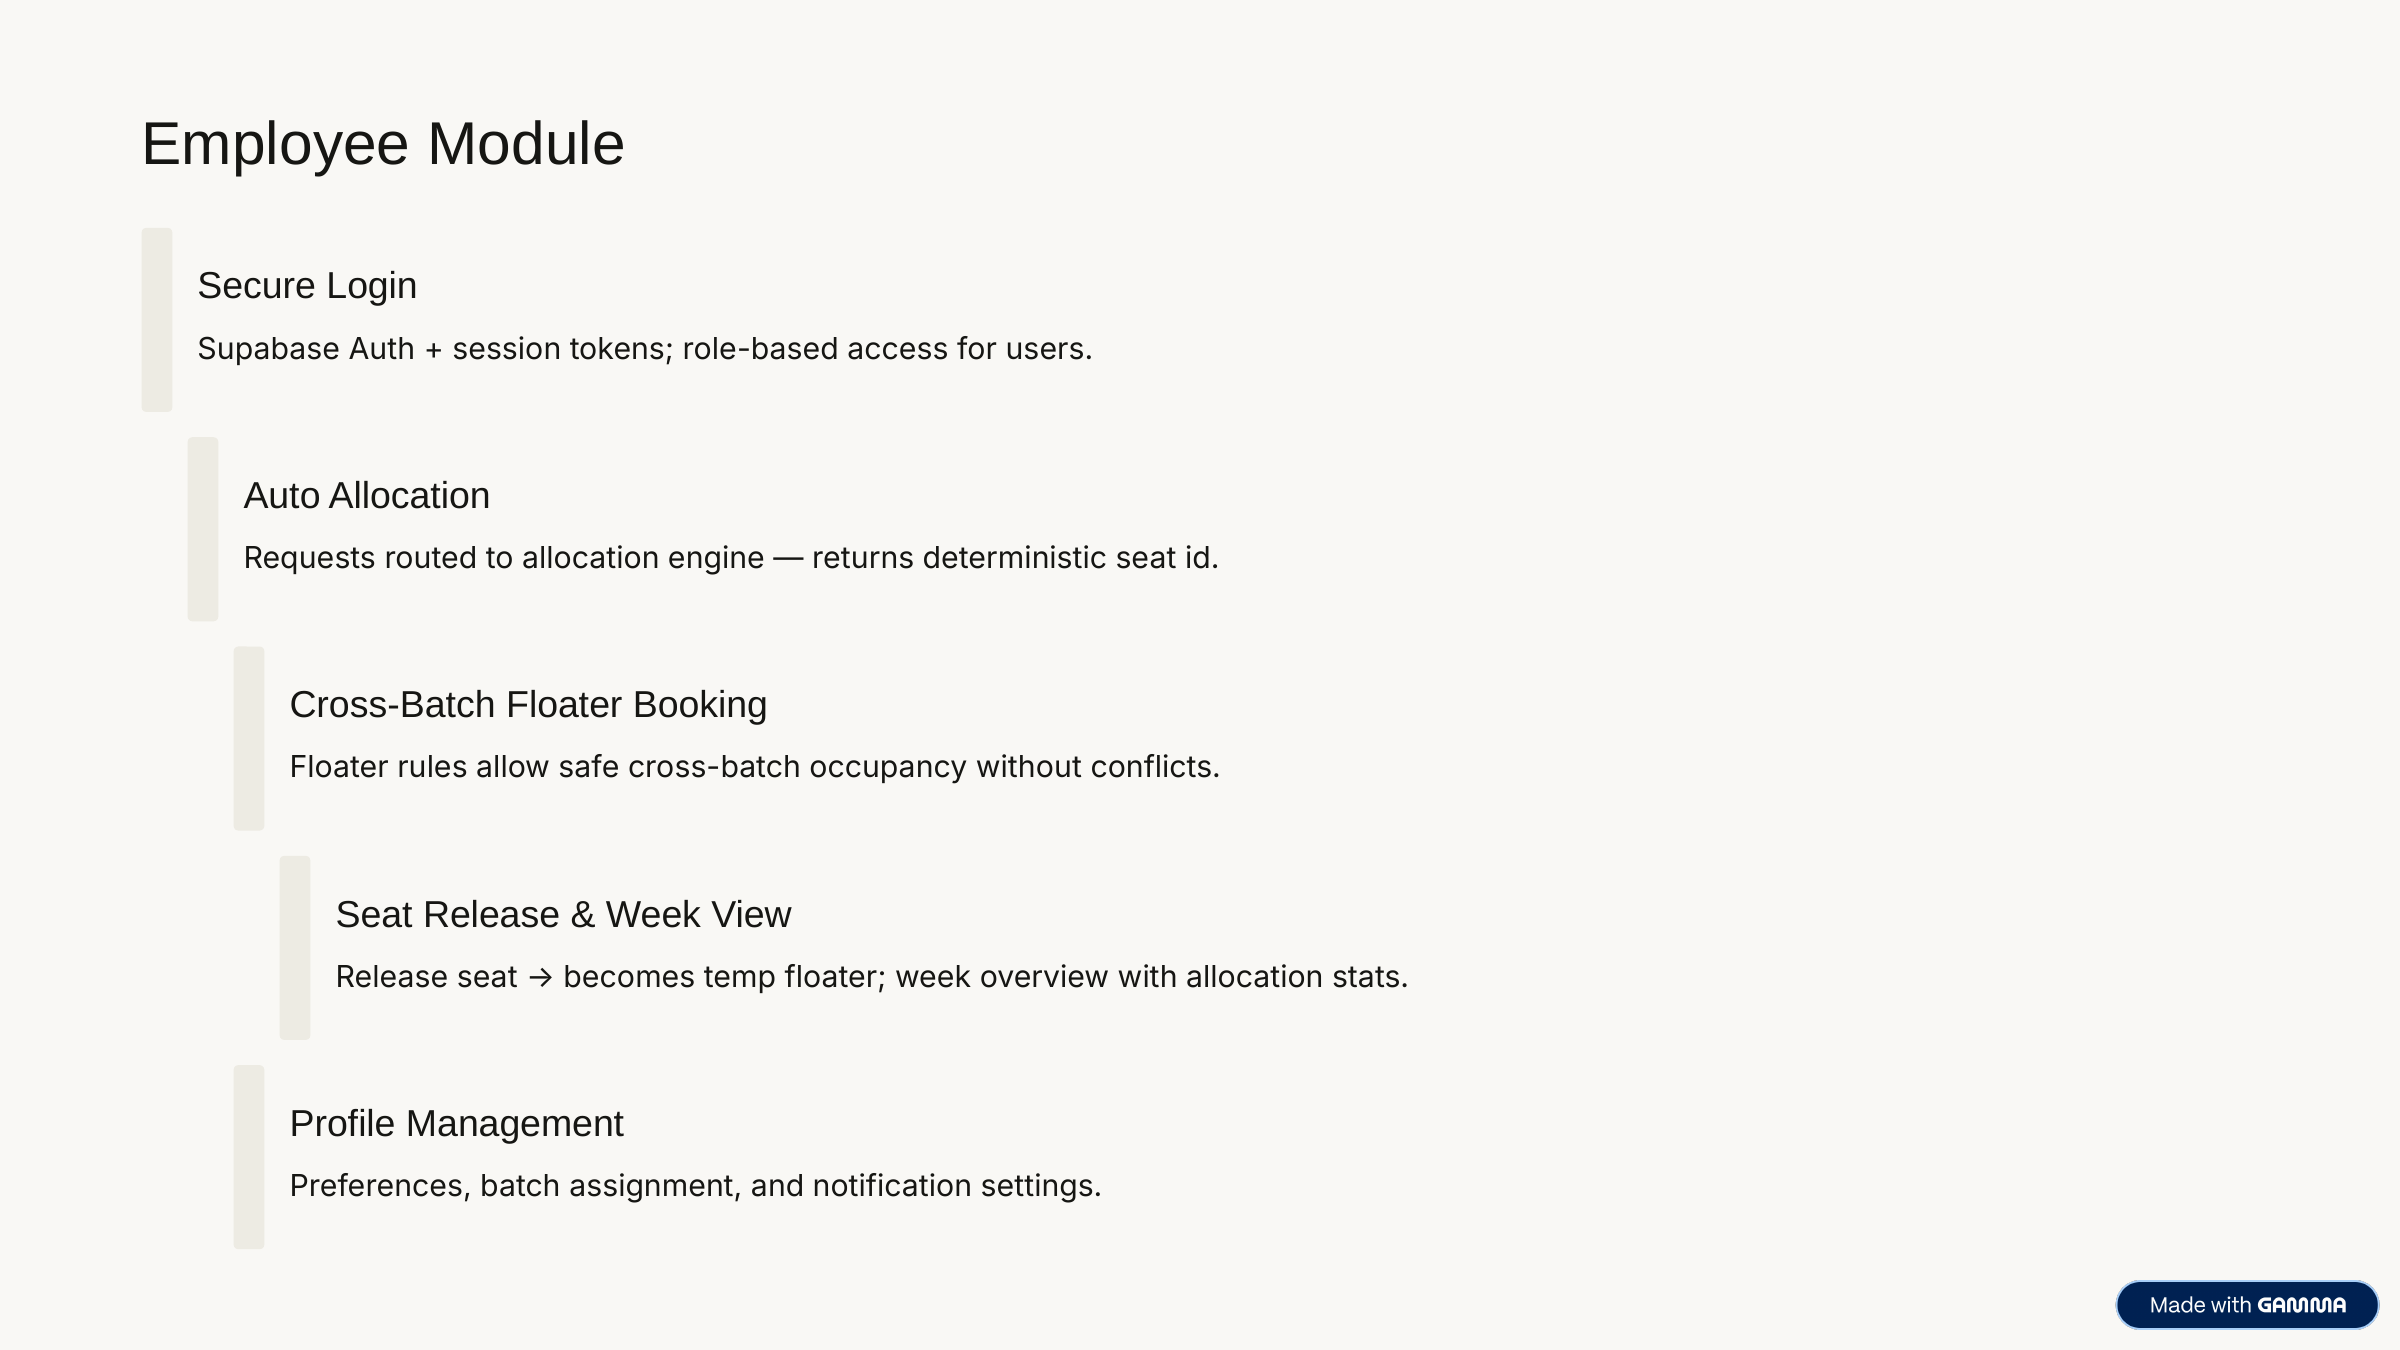

Employee Module

Secure Login
Supabase Auth + session tokens; role-based access for users.

Auto Allocation
Requests routed to allocation engine — returns deterministic seat id.

Cross-Batch Floater Booking
Floater rules allow safe cross-batch occupancy without conflicts.

Seat Release & Week View
Release seat → becomes temp floater; week overview with allocation stats.

Profile Management
Preferences, batch assignment, and notification settings.